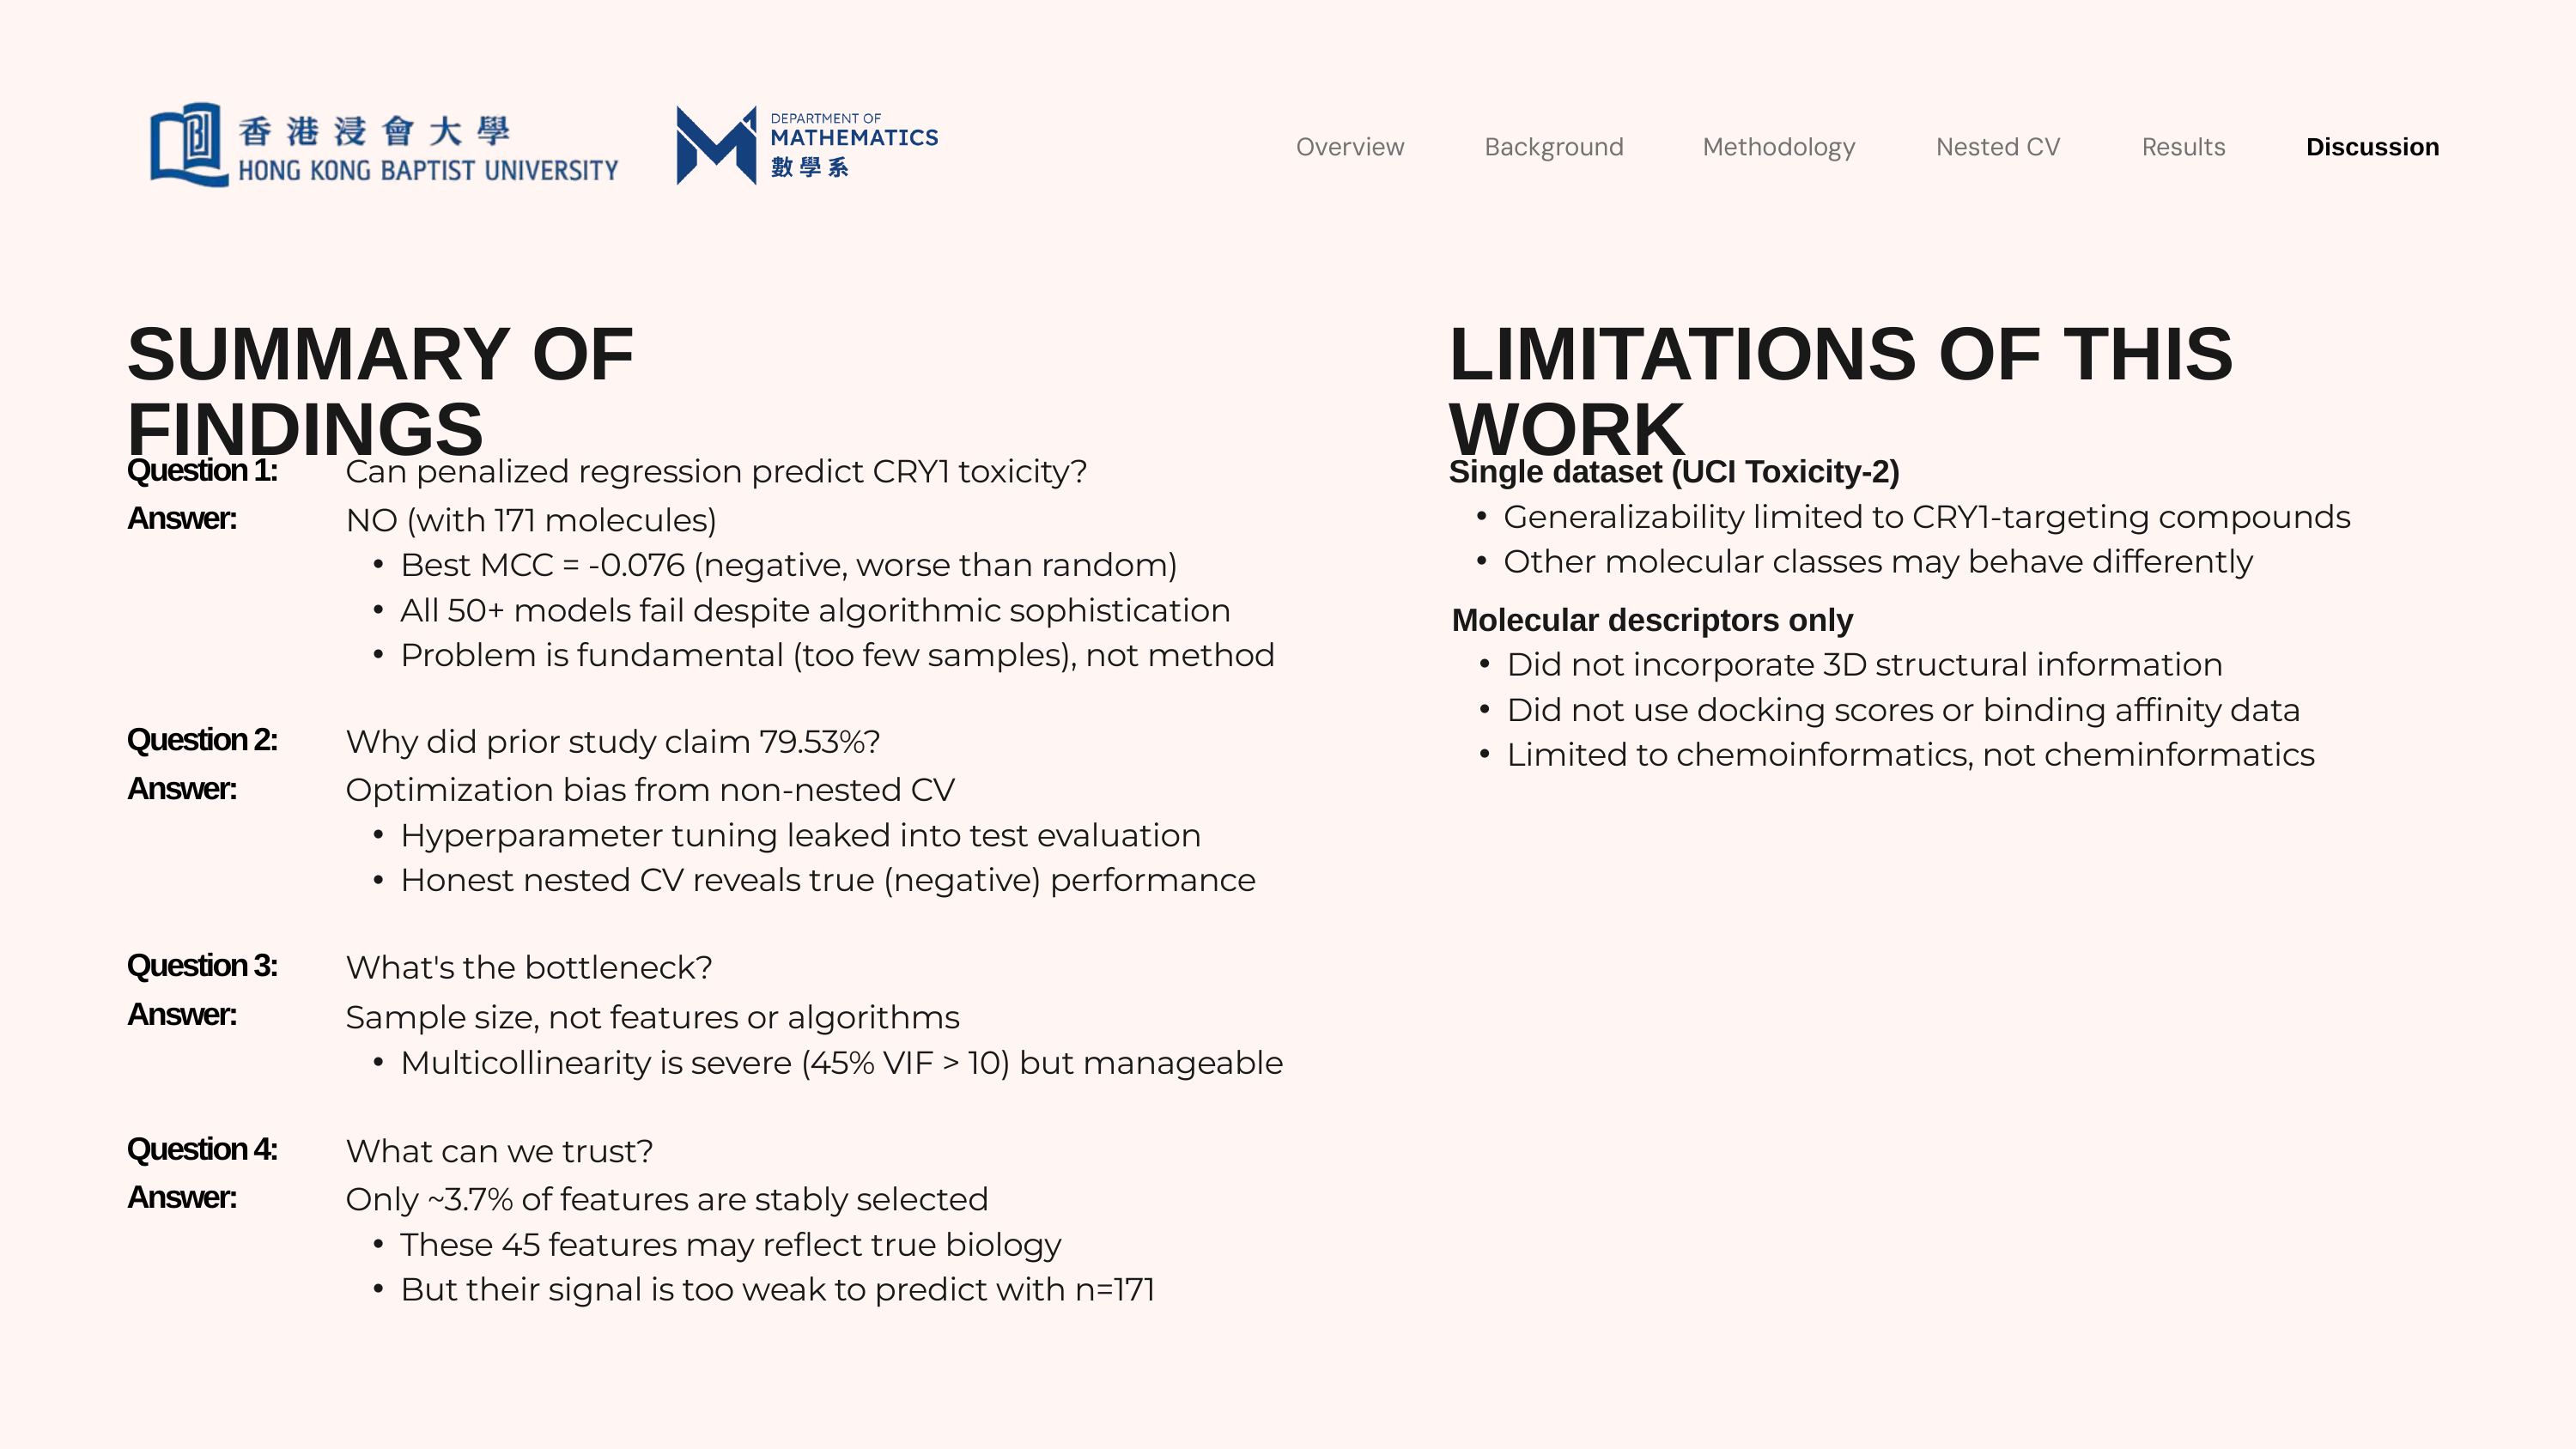

Overview
Background
Nested CV
Results
Discussion
Methodology
SUMMARY OF FINDINGS
LIMITATIONS OF THIS WORK
Single dataset (UCI Toxicity-2)
Generalizability limited to CRY1-targeting compounds
Other molecular classes may behave differently
Can penalized regression predict CRY1 toxicity?
Question 1:
NO (with 171 molecules)
Best MCC = -0.076 (negative, worse than random)
All 50+ models fail despite algorithmic sophistication
Problem is fundamental (too few samples), not method
Answer:
Molecular descriptors only
Did not incorporate 3D structural information
Did not use docking scores or binding affinity data
Limited to chemoinformatics, not cheminformatics
Why did prior study claim 79.53%?
Question 2:
Optimization bias from non-nested CV
Hyperparameter tuning leaked into test evaluation
Honest nested CV reveals true (negative) performance
Answer:
What's the bottleneck?
Question 3:
Sample size, not features or algorithms
Multicollinearity is severe (45% VIF > 10) but manageable
Answer:
What can we trust?
Question 4:
Only ~3.7% of features are stably selected
These 45 features may reflect true biology
But their signal is too weak to predict with n=171
Answer: